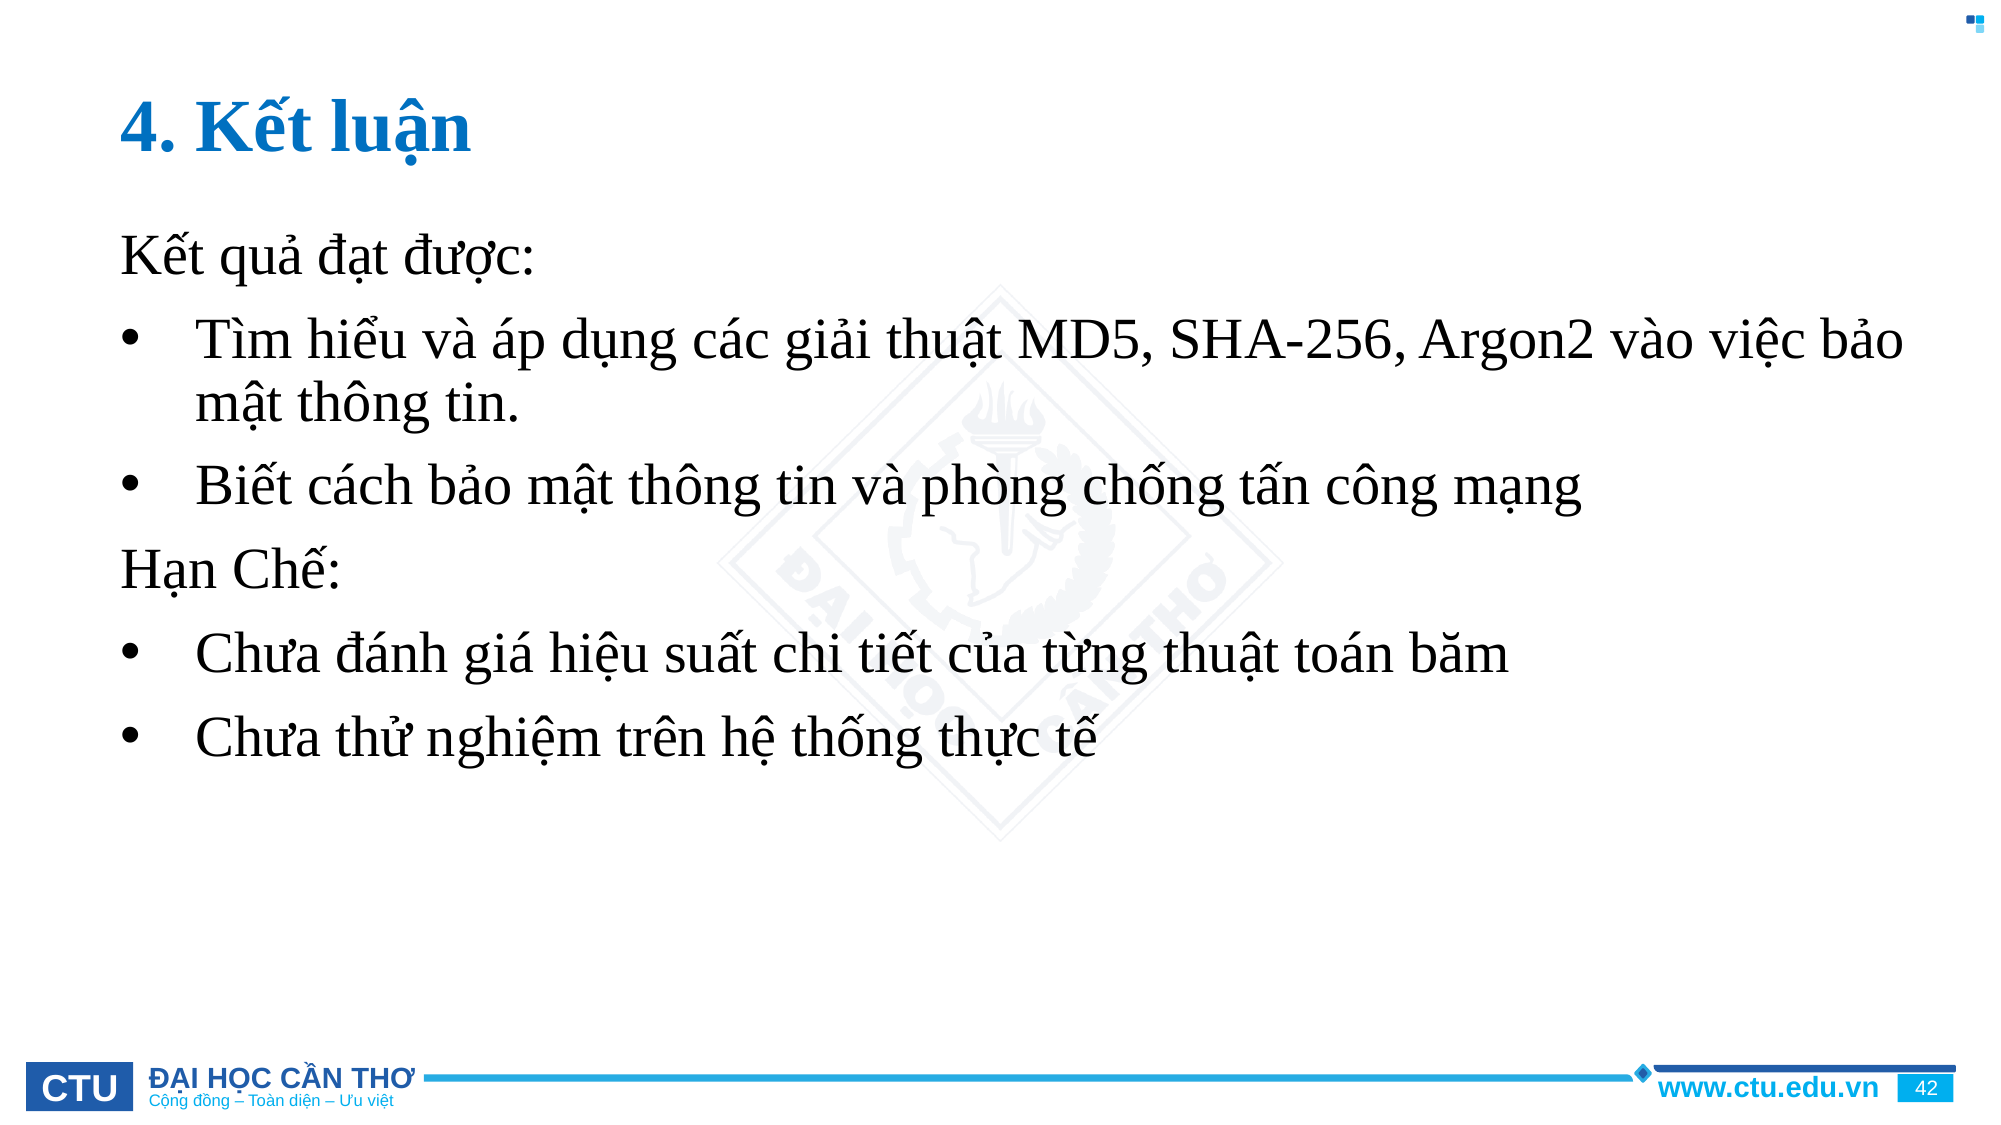

# 4. Kết luận
Kết quả đạt được:
Tìm hiểu và áp dụng các giải thuật MD5, SHA-256, Argon2 vào việc bảo mật thông tin.
Biết cách bảo mật thông tin và phòng chống tấn công mạng
Hạn Chế:
Chưa đánh giá hiệu suất chi tiết của từng thuật toán băm
Chưa thử nghiệm trên hệ thống thực tế